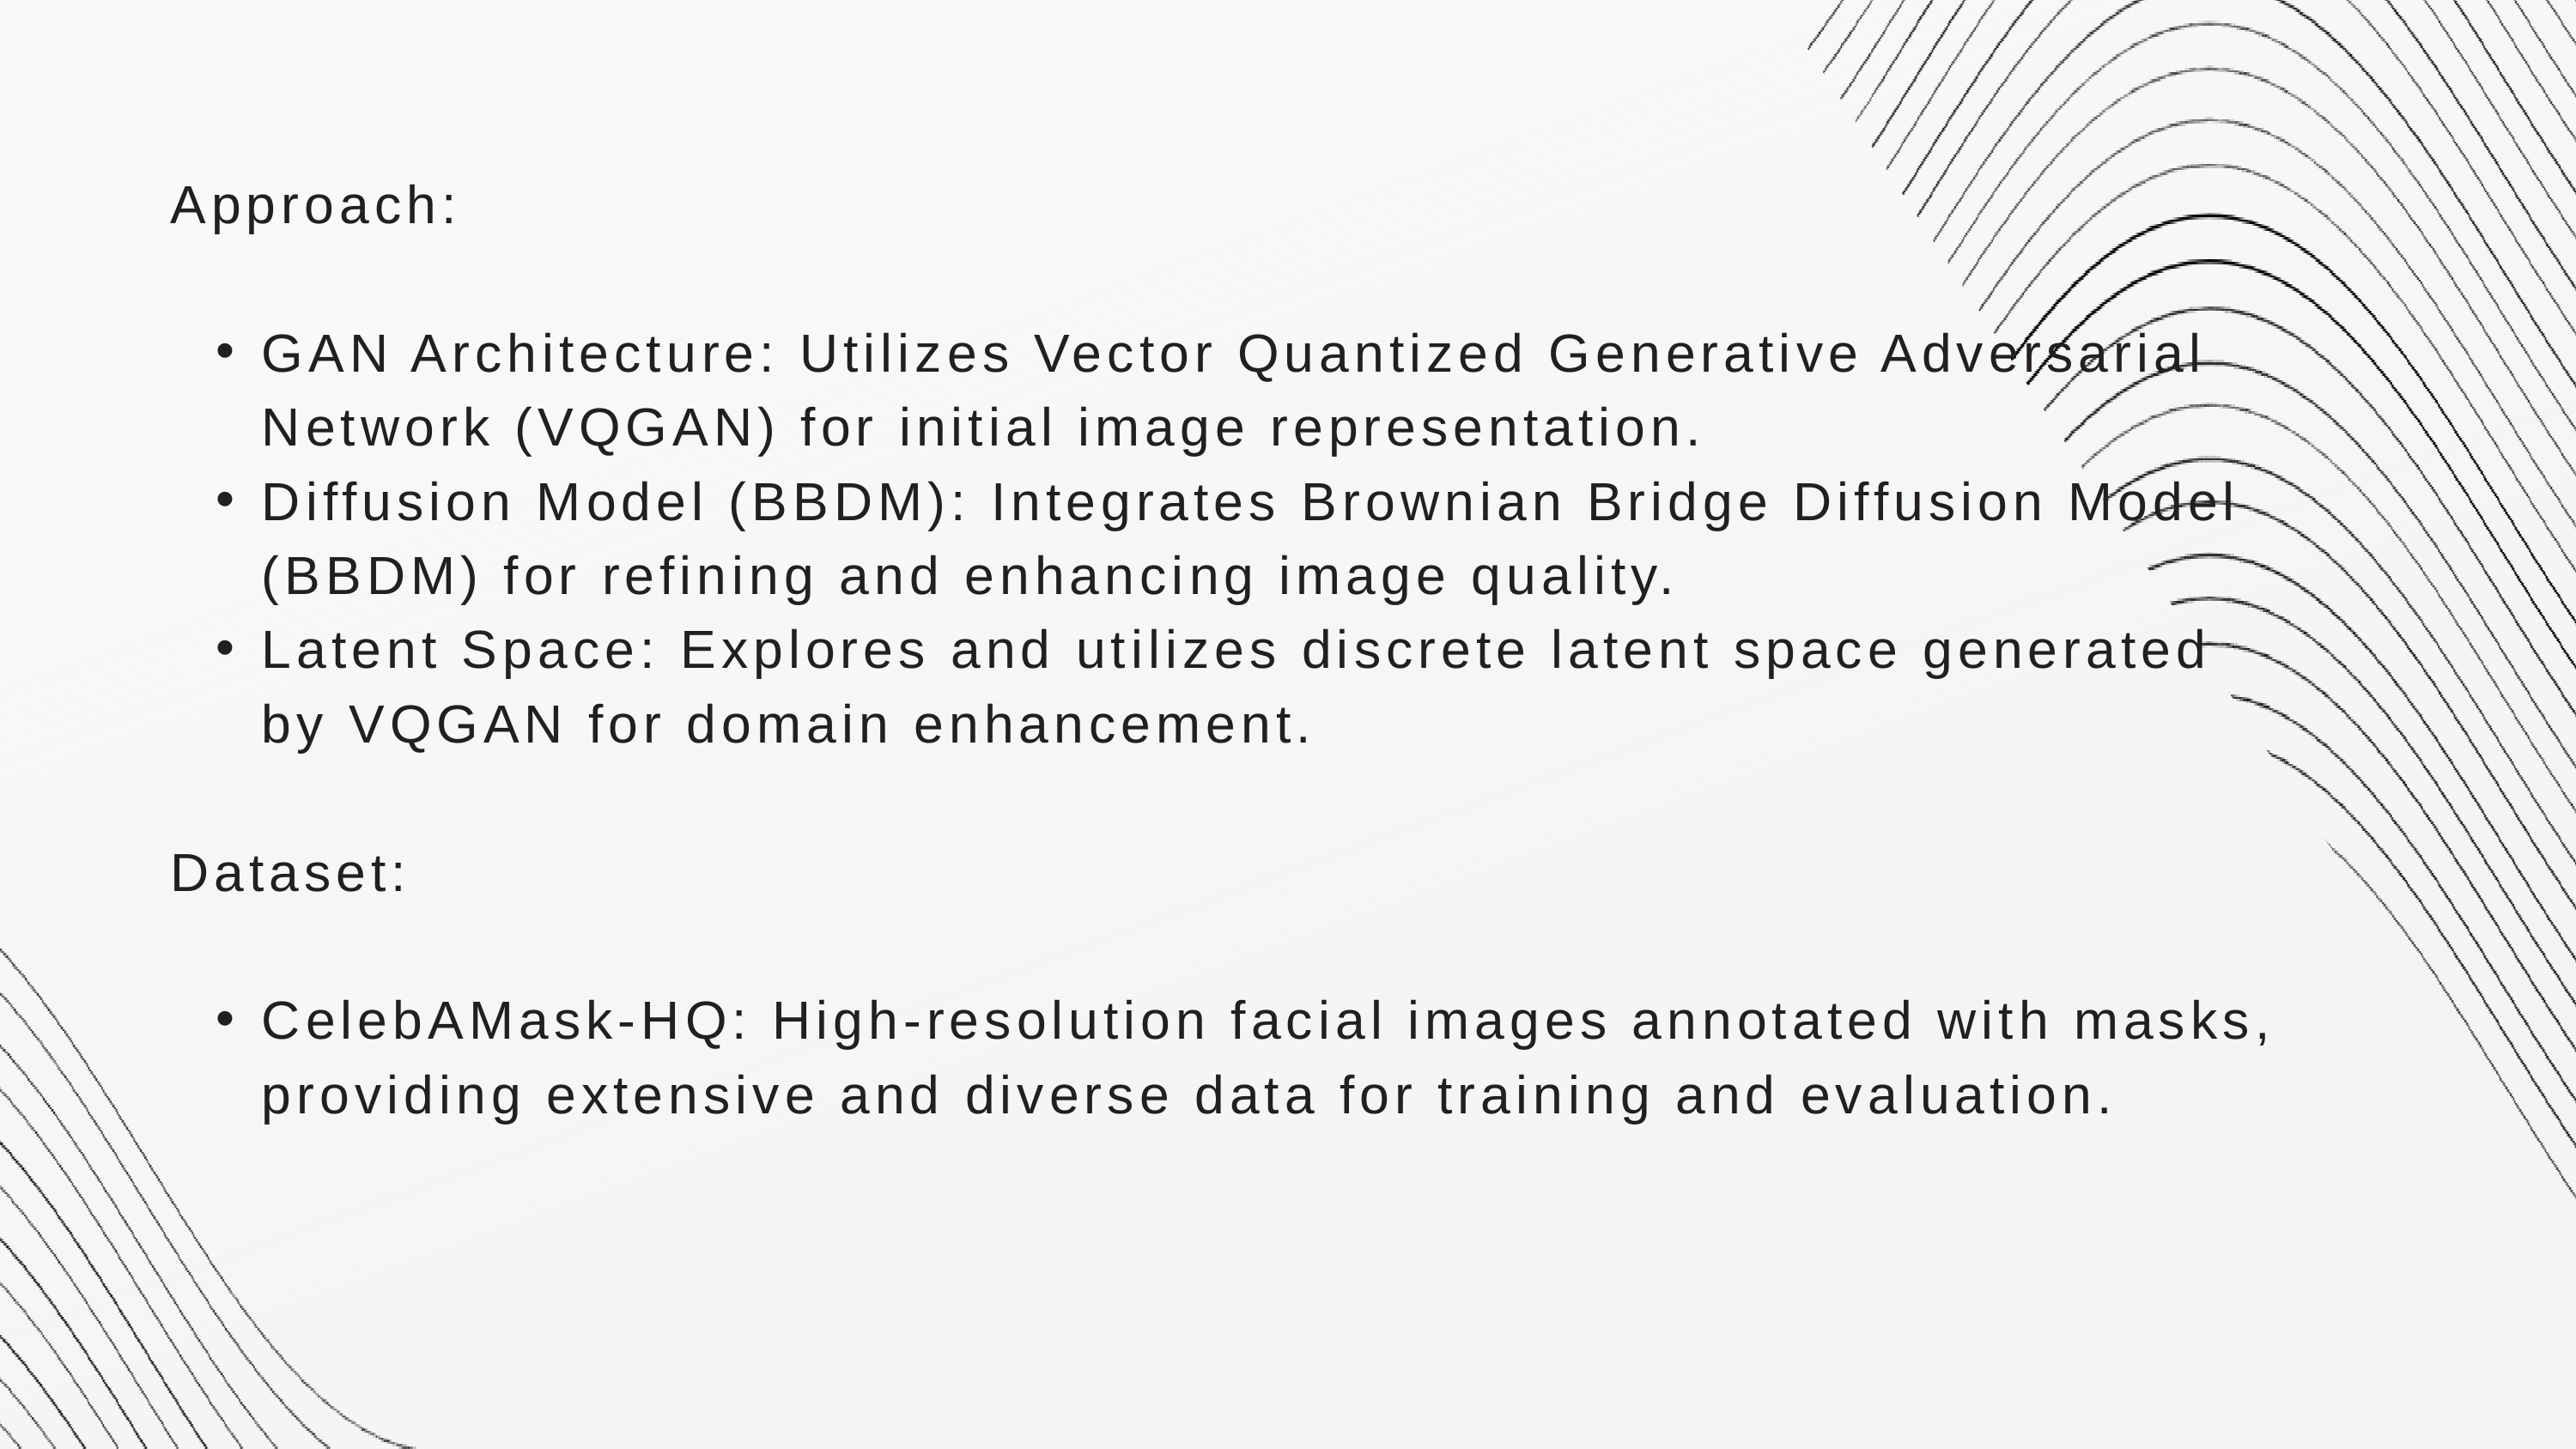

Approach:

GAN Architecture: Utilizes Vector Quantized Generative Adversarial Network (VQGAN) for initial image representation.
Diffusion Model (BBDM): Integrates Brownian Bridge Diffusion Model (BBDM) for refining and enhancing image quality.
Latent Space: Explores and utilizes discrete latent space generated by VQGAN for domain enhancement.

Dataset:

CelebAMask-HQ: High-resolution facial images annotated with masks, providing extensive and diverse data for training and evaluation.